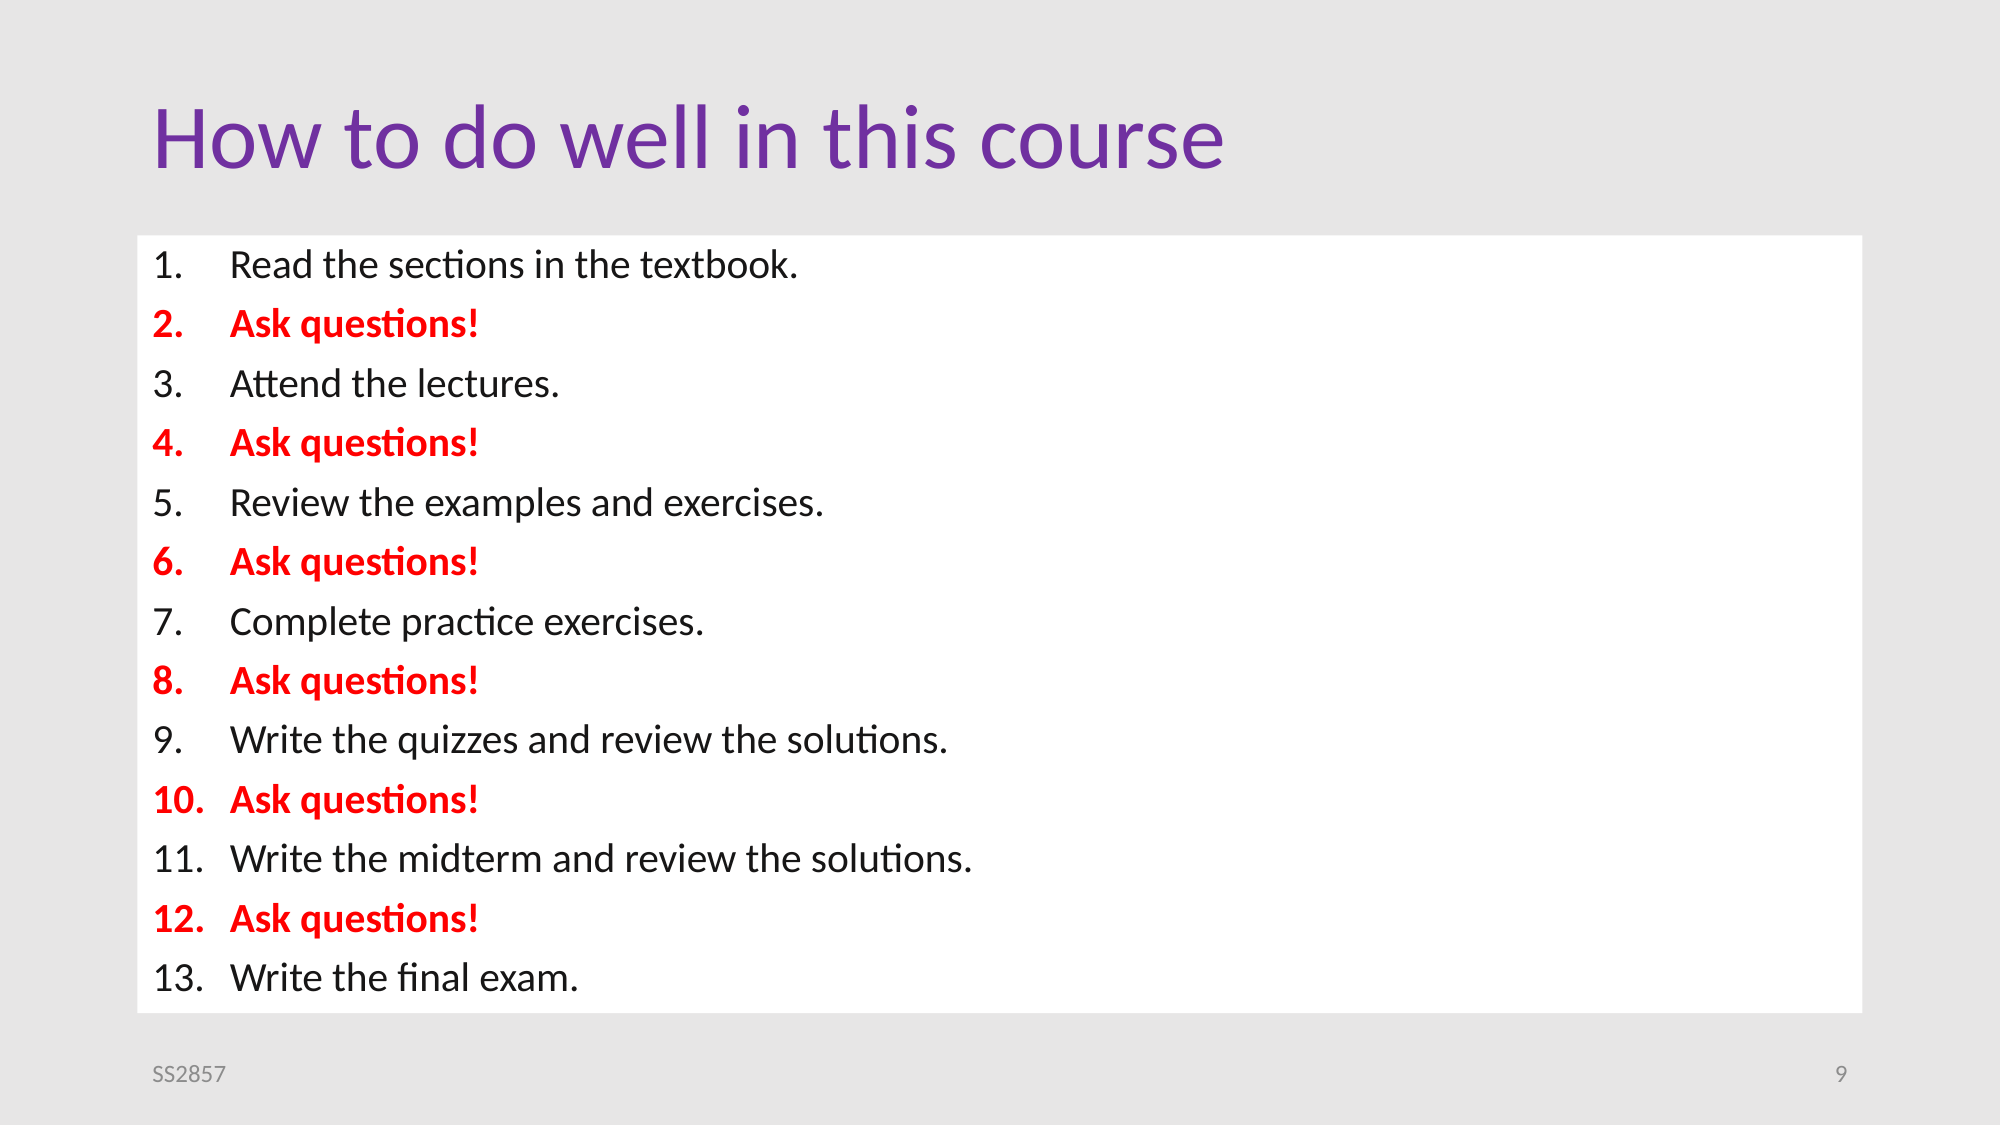

# How to do well in this course
Read the sections in the textbook.
Ask questions!
Attend the lectures.
Ask questions!
Review the examples and exercises.
Ask questions!
Complete practice exercises.
Ask questions!
Write the quizzes and review the solutions.
Ask questions!
Write the midterm and review the solutions.
Ask questions!
Write the final exam.
SS2857

9